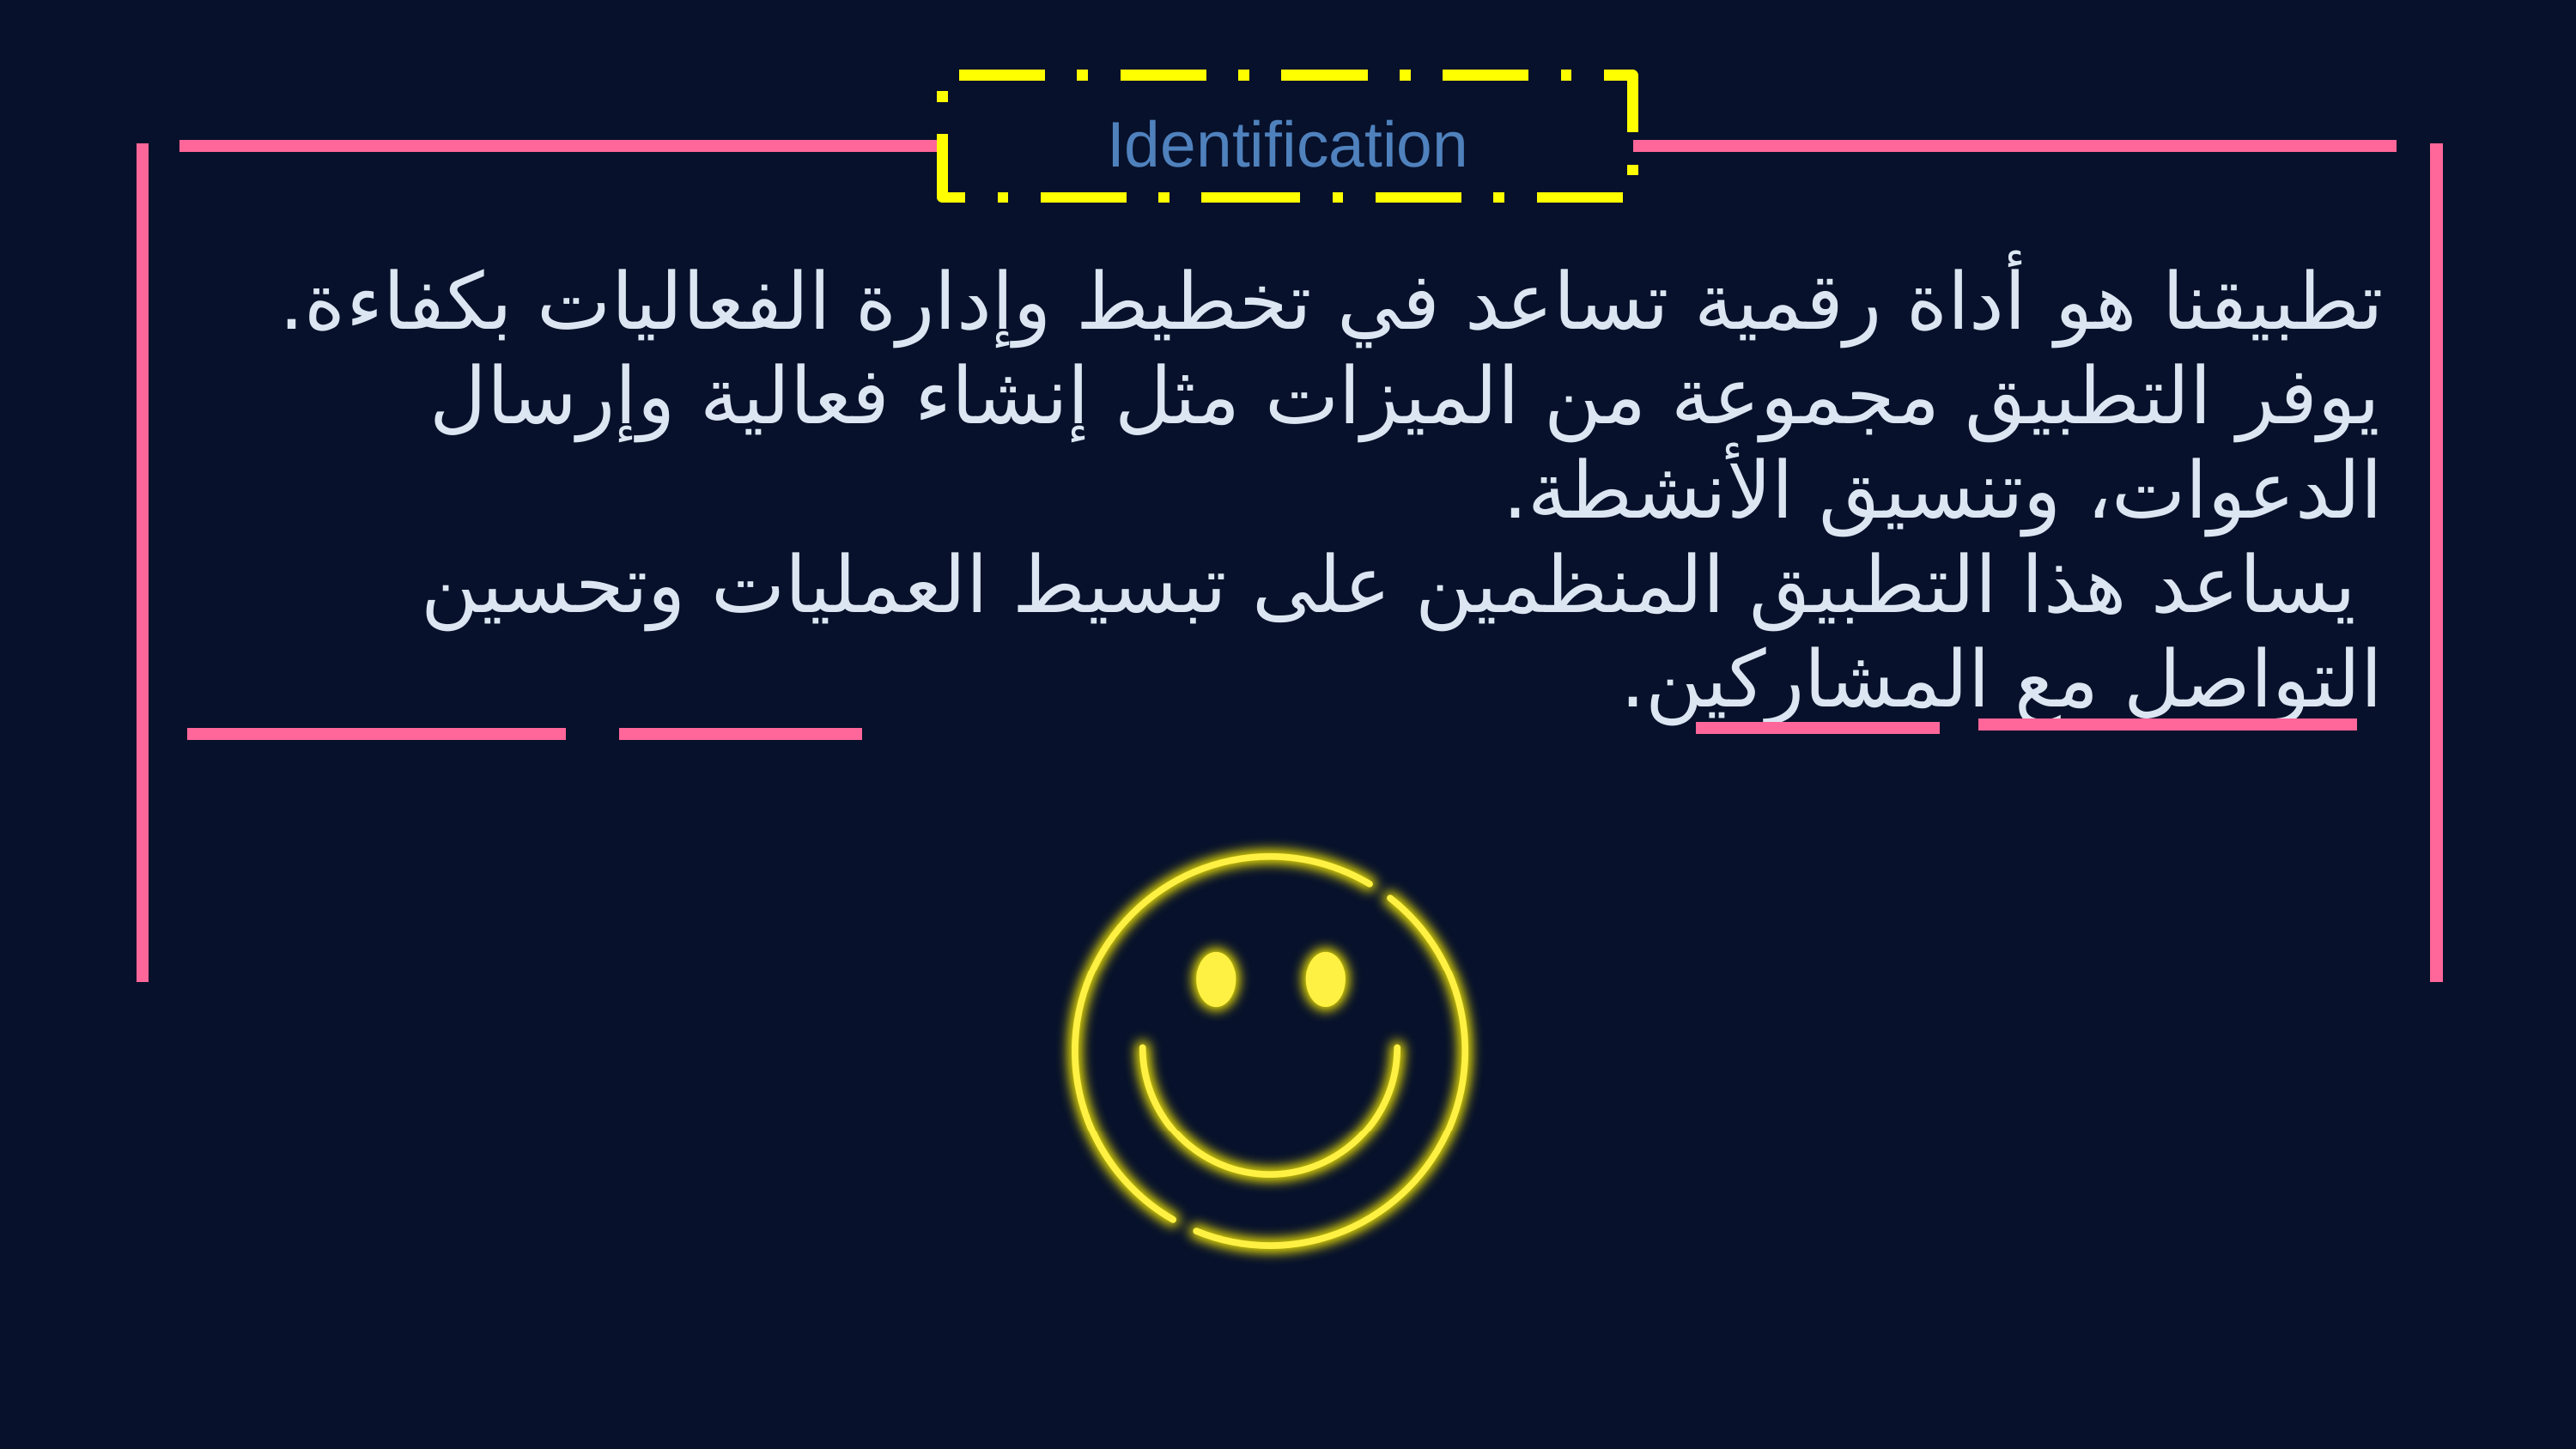

Identification
تطبيقنا هو أداة رقمية تساعد في تخطيط وإدارة الفعاليات بكفاءة. يوفر التطبيق مجموعة من الميزات مثل إنشاء فعالية وإرسال الدعوات، وتنسيق الأنشطة.
 يساعد هذا التطبيق المنظمين على تبسيط العمليات وتحسين التواصل مع المشاركين.